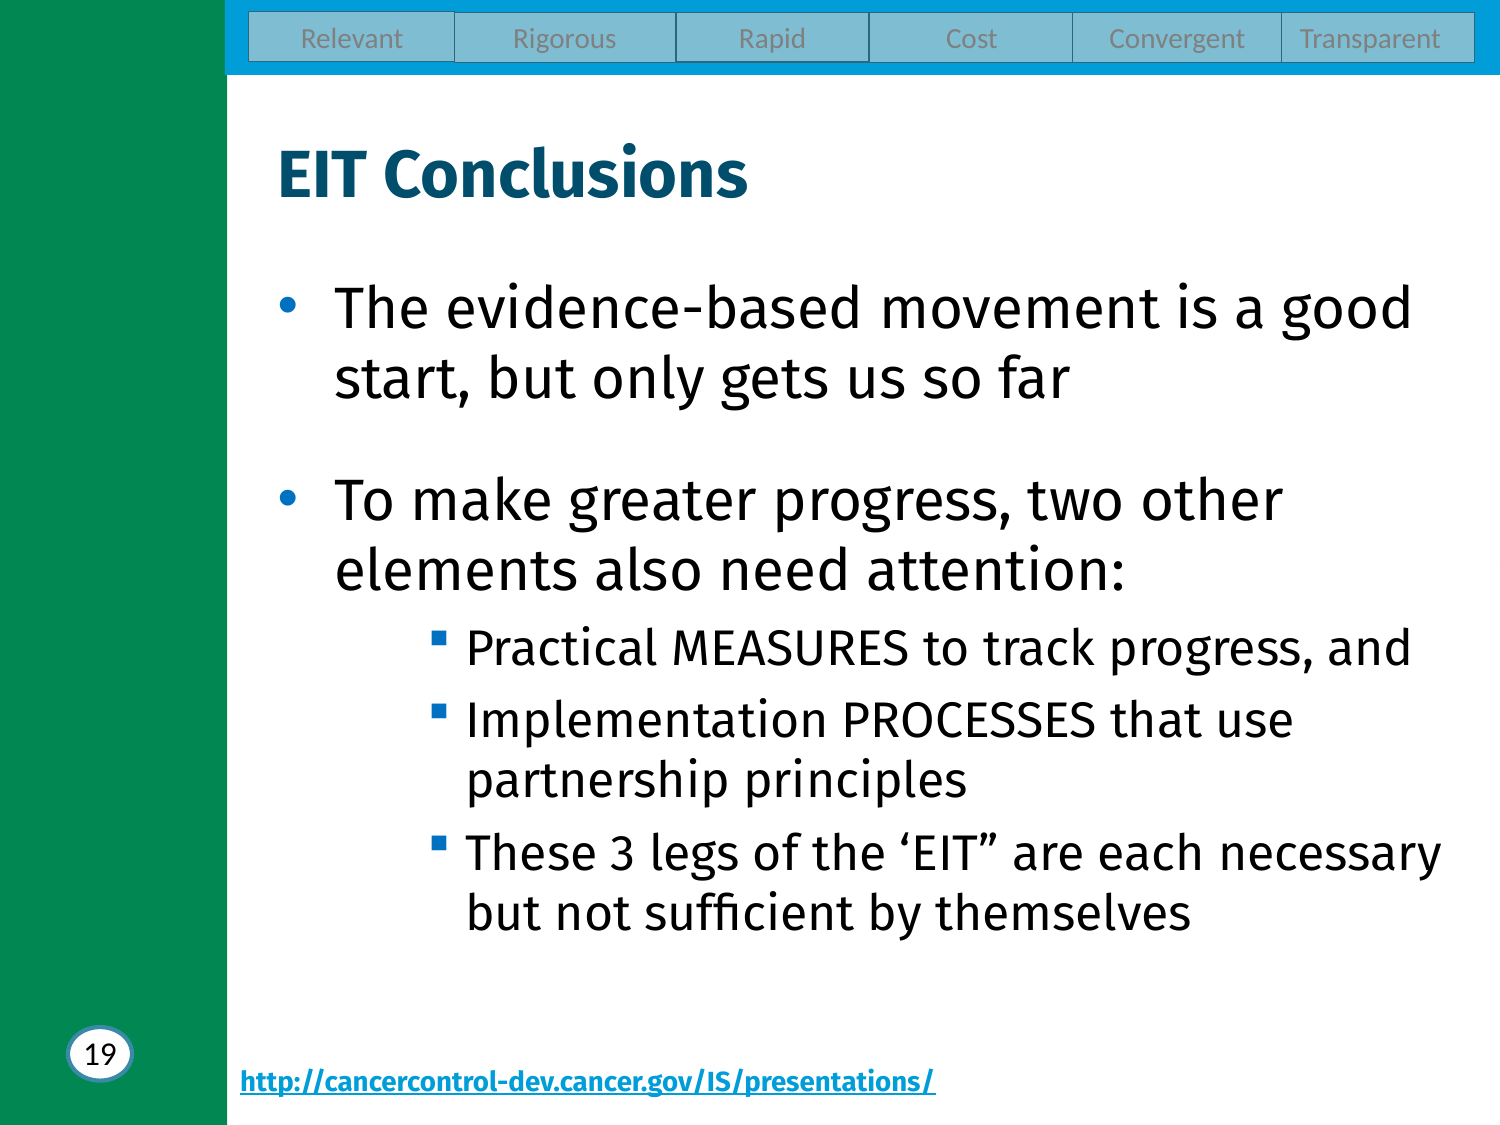

Relevant
Rapid
Cost
Transparent
Rigorous
Convergent
# EIT Conclusions
The evidence-based movement is a good start, but only gets us so far

To make greater progress, two other elements also need attention:
Practical MEASURES to track progress, and
Implementation PROCESSES that use partnership principles
These 3 legs of the ‘EIT” are each necessary but not sufficient by themselves
19

http://cancercontrol-dev.cancer.gov/IS/presentations/